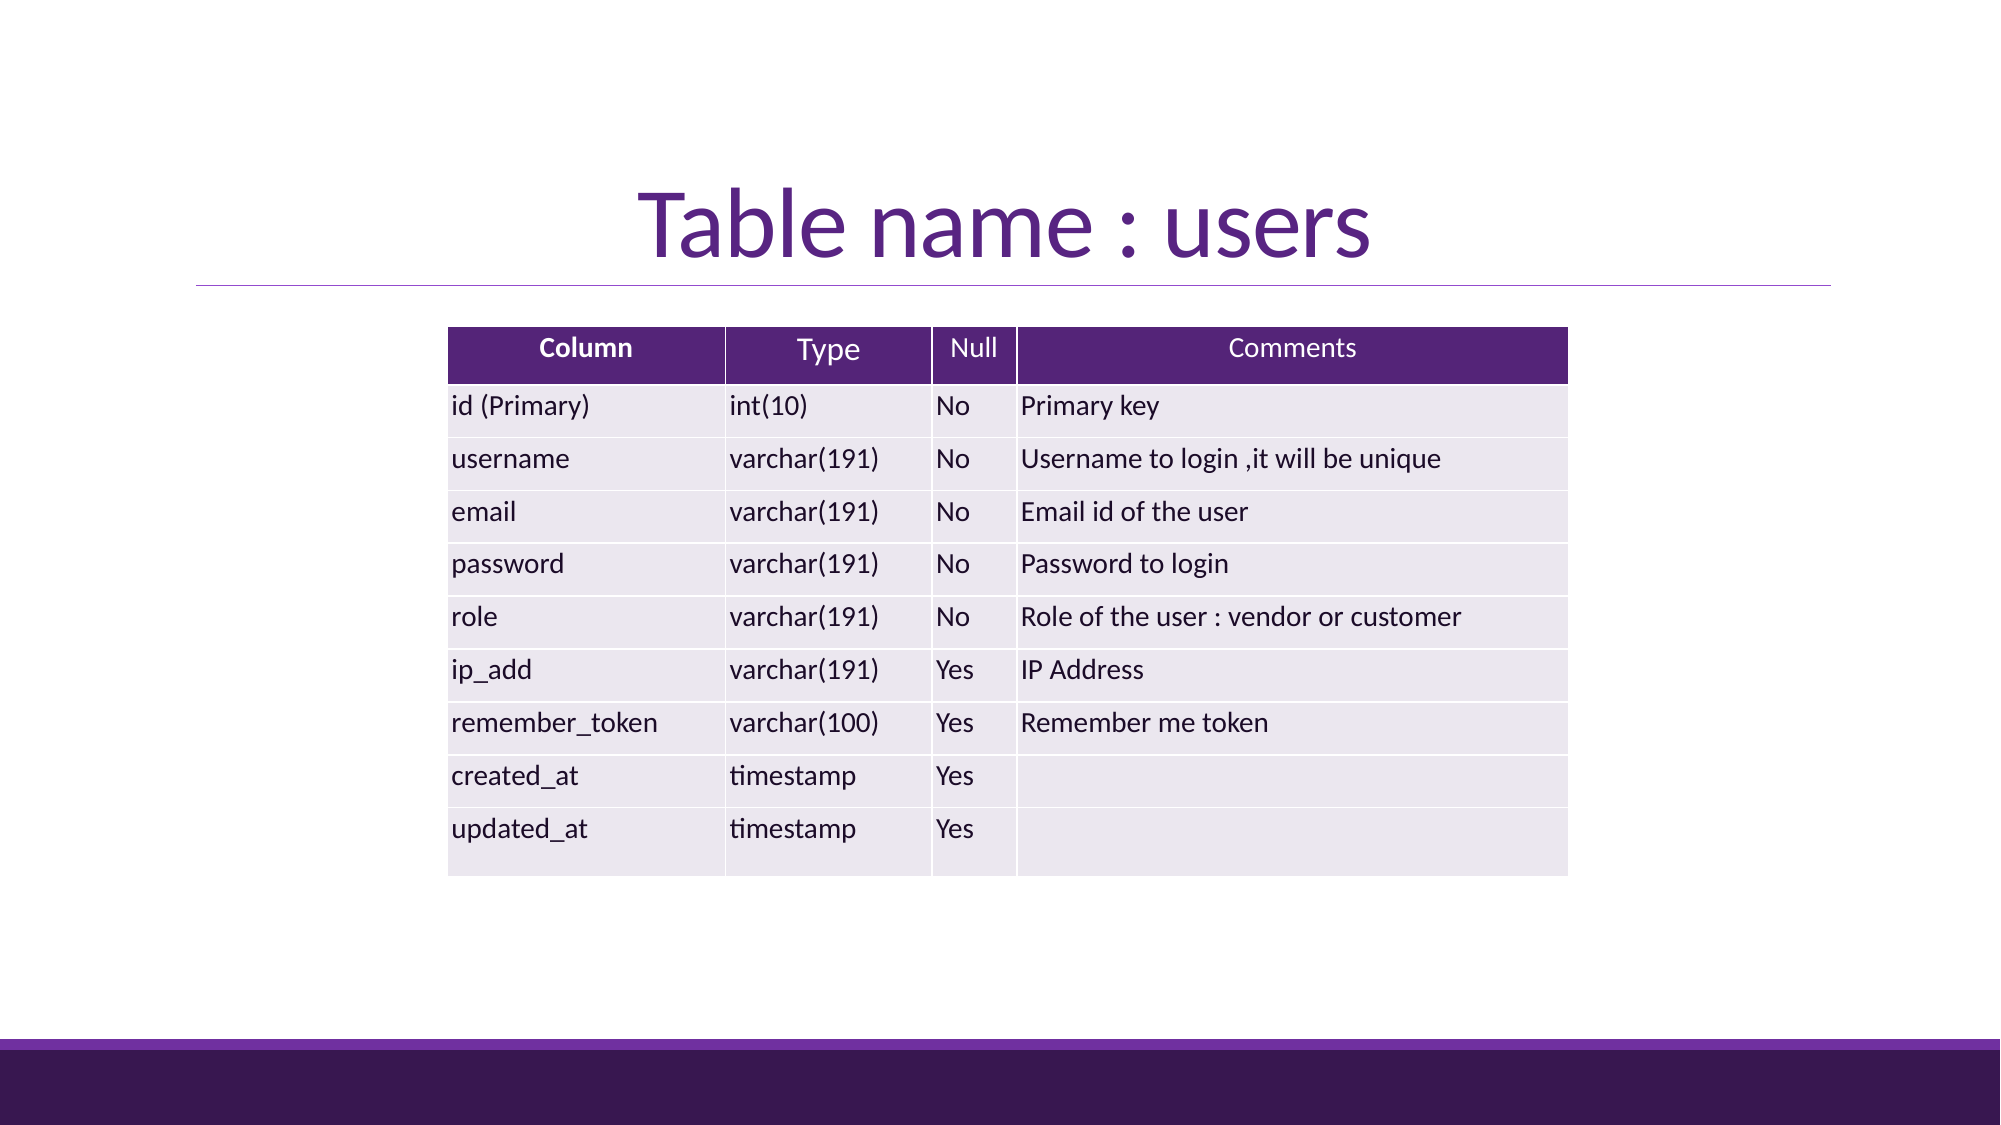

# Table name : users
| Column | Type | Null | Comments |
| --- | --- | --- | --- |
| id (Primary) | int(10) | No | Primary key |
| username | varchar(191) | No | Username to login ,it will be unique |
| email | varchar(191) | No | Email id of the user |
| password | varchar(191) | No | Password to login |
| role | varchar(191) | No | Role of the user : vendor or customer |
| ip\_add | varchar(191) | Yes | IP Address |
| remember\_token | varchar(100) | Yes | Remember me token |
| created\_at | timestamp | Yes |  |
| updated\_at | timestamp | Yes |  |